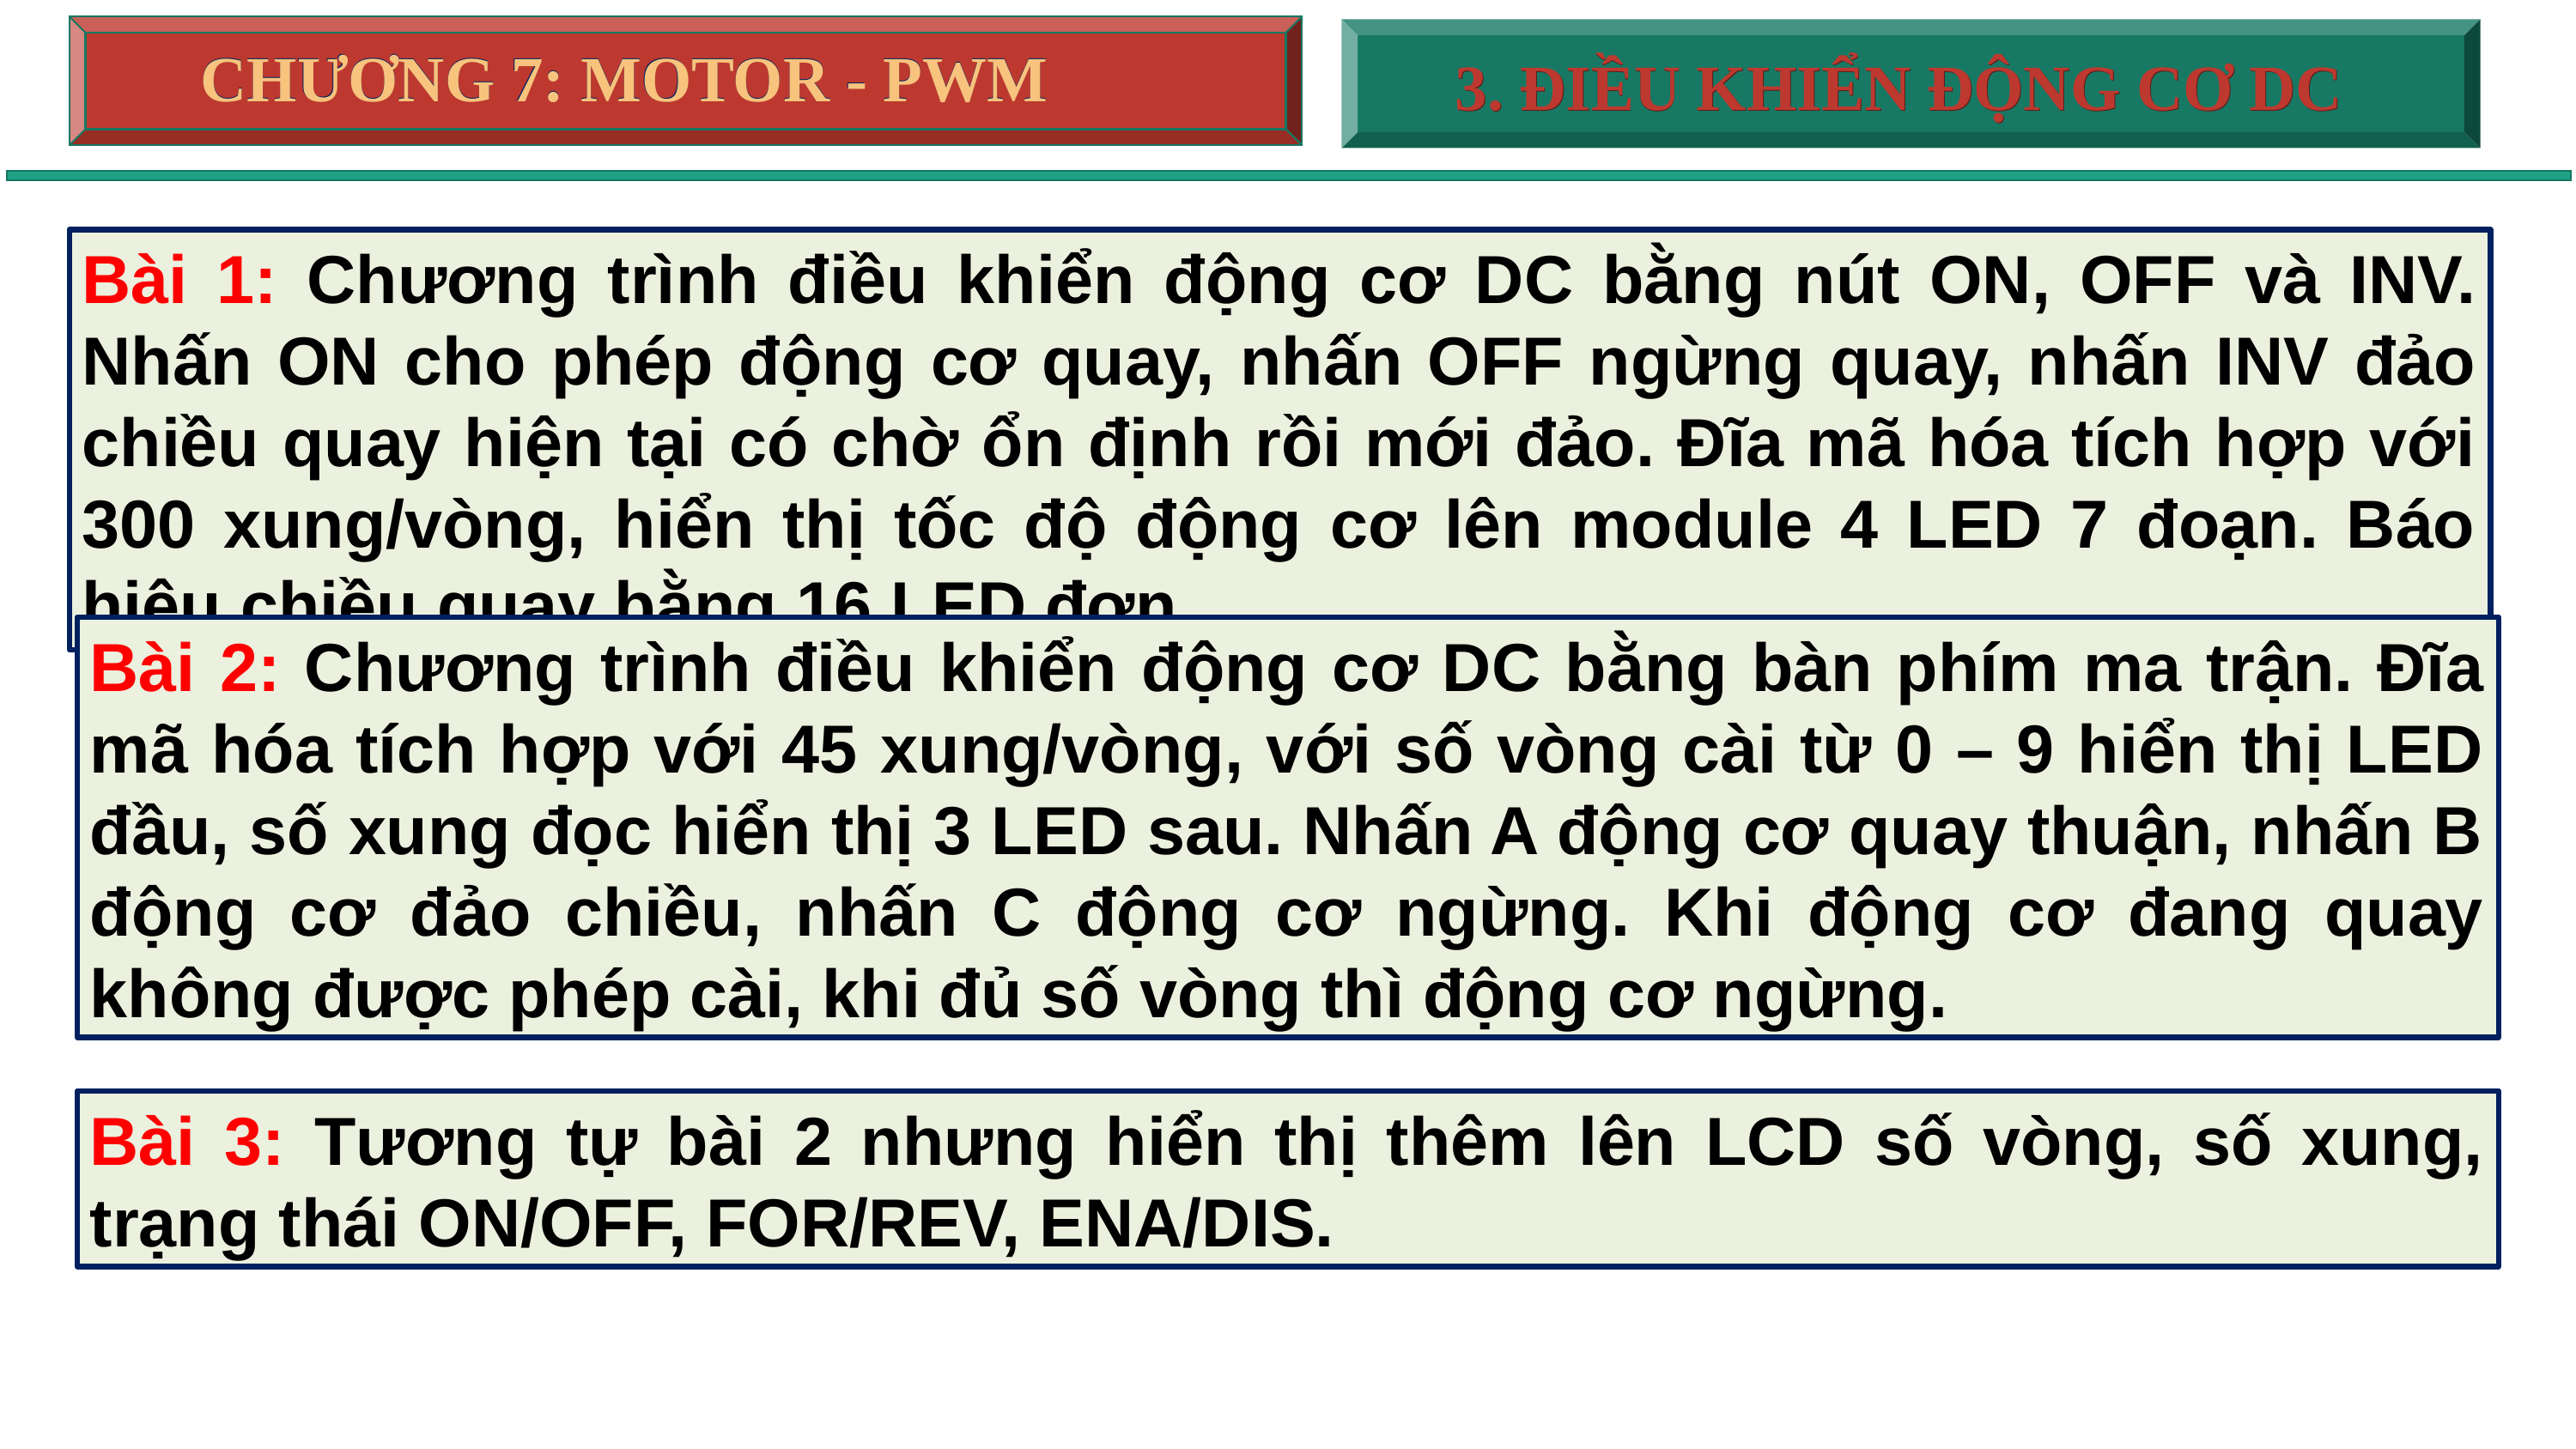

CHƯƠNG 7: MOTOR - PWM
CHƯƠNG 7: MOTOR - PWM

3. ĐIỀU KHIỂN ĐỘNG CƠ DC
3. ĐIỀU KHIỂN ĐỘNG CƠ DC

Bài 1: Chương trình điều khiển động cơ DC bằng nút ON, OFF và INV. Nhấn ON cho phép động cơ quay, nhấn OFF ngừng quay, nhấn INV đảo chiều quay hiện tại có chờ ổn định rồi mới đảo. Đĩa mã hóa tích hợp với 300 xung/vòng, hiển thị tốc độ động cơ lên module 4 LED 7 đoạn. Báo hiệu chiều quay bằng 16 LED đơn.
Bài 2: Chương trình điều khiển động cơ DC bằng bàn phím ma trận. Đĩa mã hóa tích hợp với 45 xung/vòng, với số vòng cài từ 0 – 9 hiển thị LED đầu, số xung đọc hiển thị 3 LED sau. Nhấn A động cơ quay thuận, nhấn B động cơ đảo chiều, nhấn C động cơ ngừng. Khi động cơ đang quay không được phép cài, khi đủ số vòng thì động cơ ngừng.
Bài 3: Tương tự bài 2 nhưng hiển thị thêm lên LCD số vòng, số xung, trạng thái ON/OFF, FOR/REV, ENA/DIS.